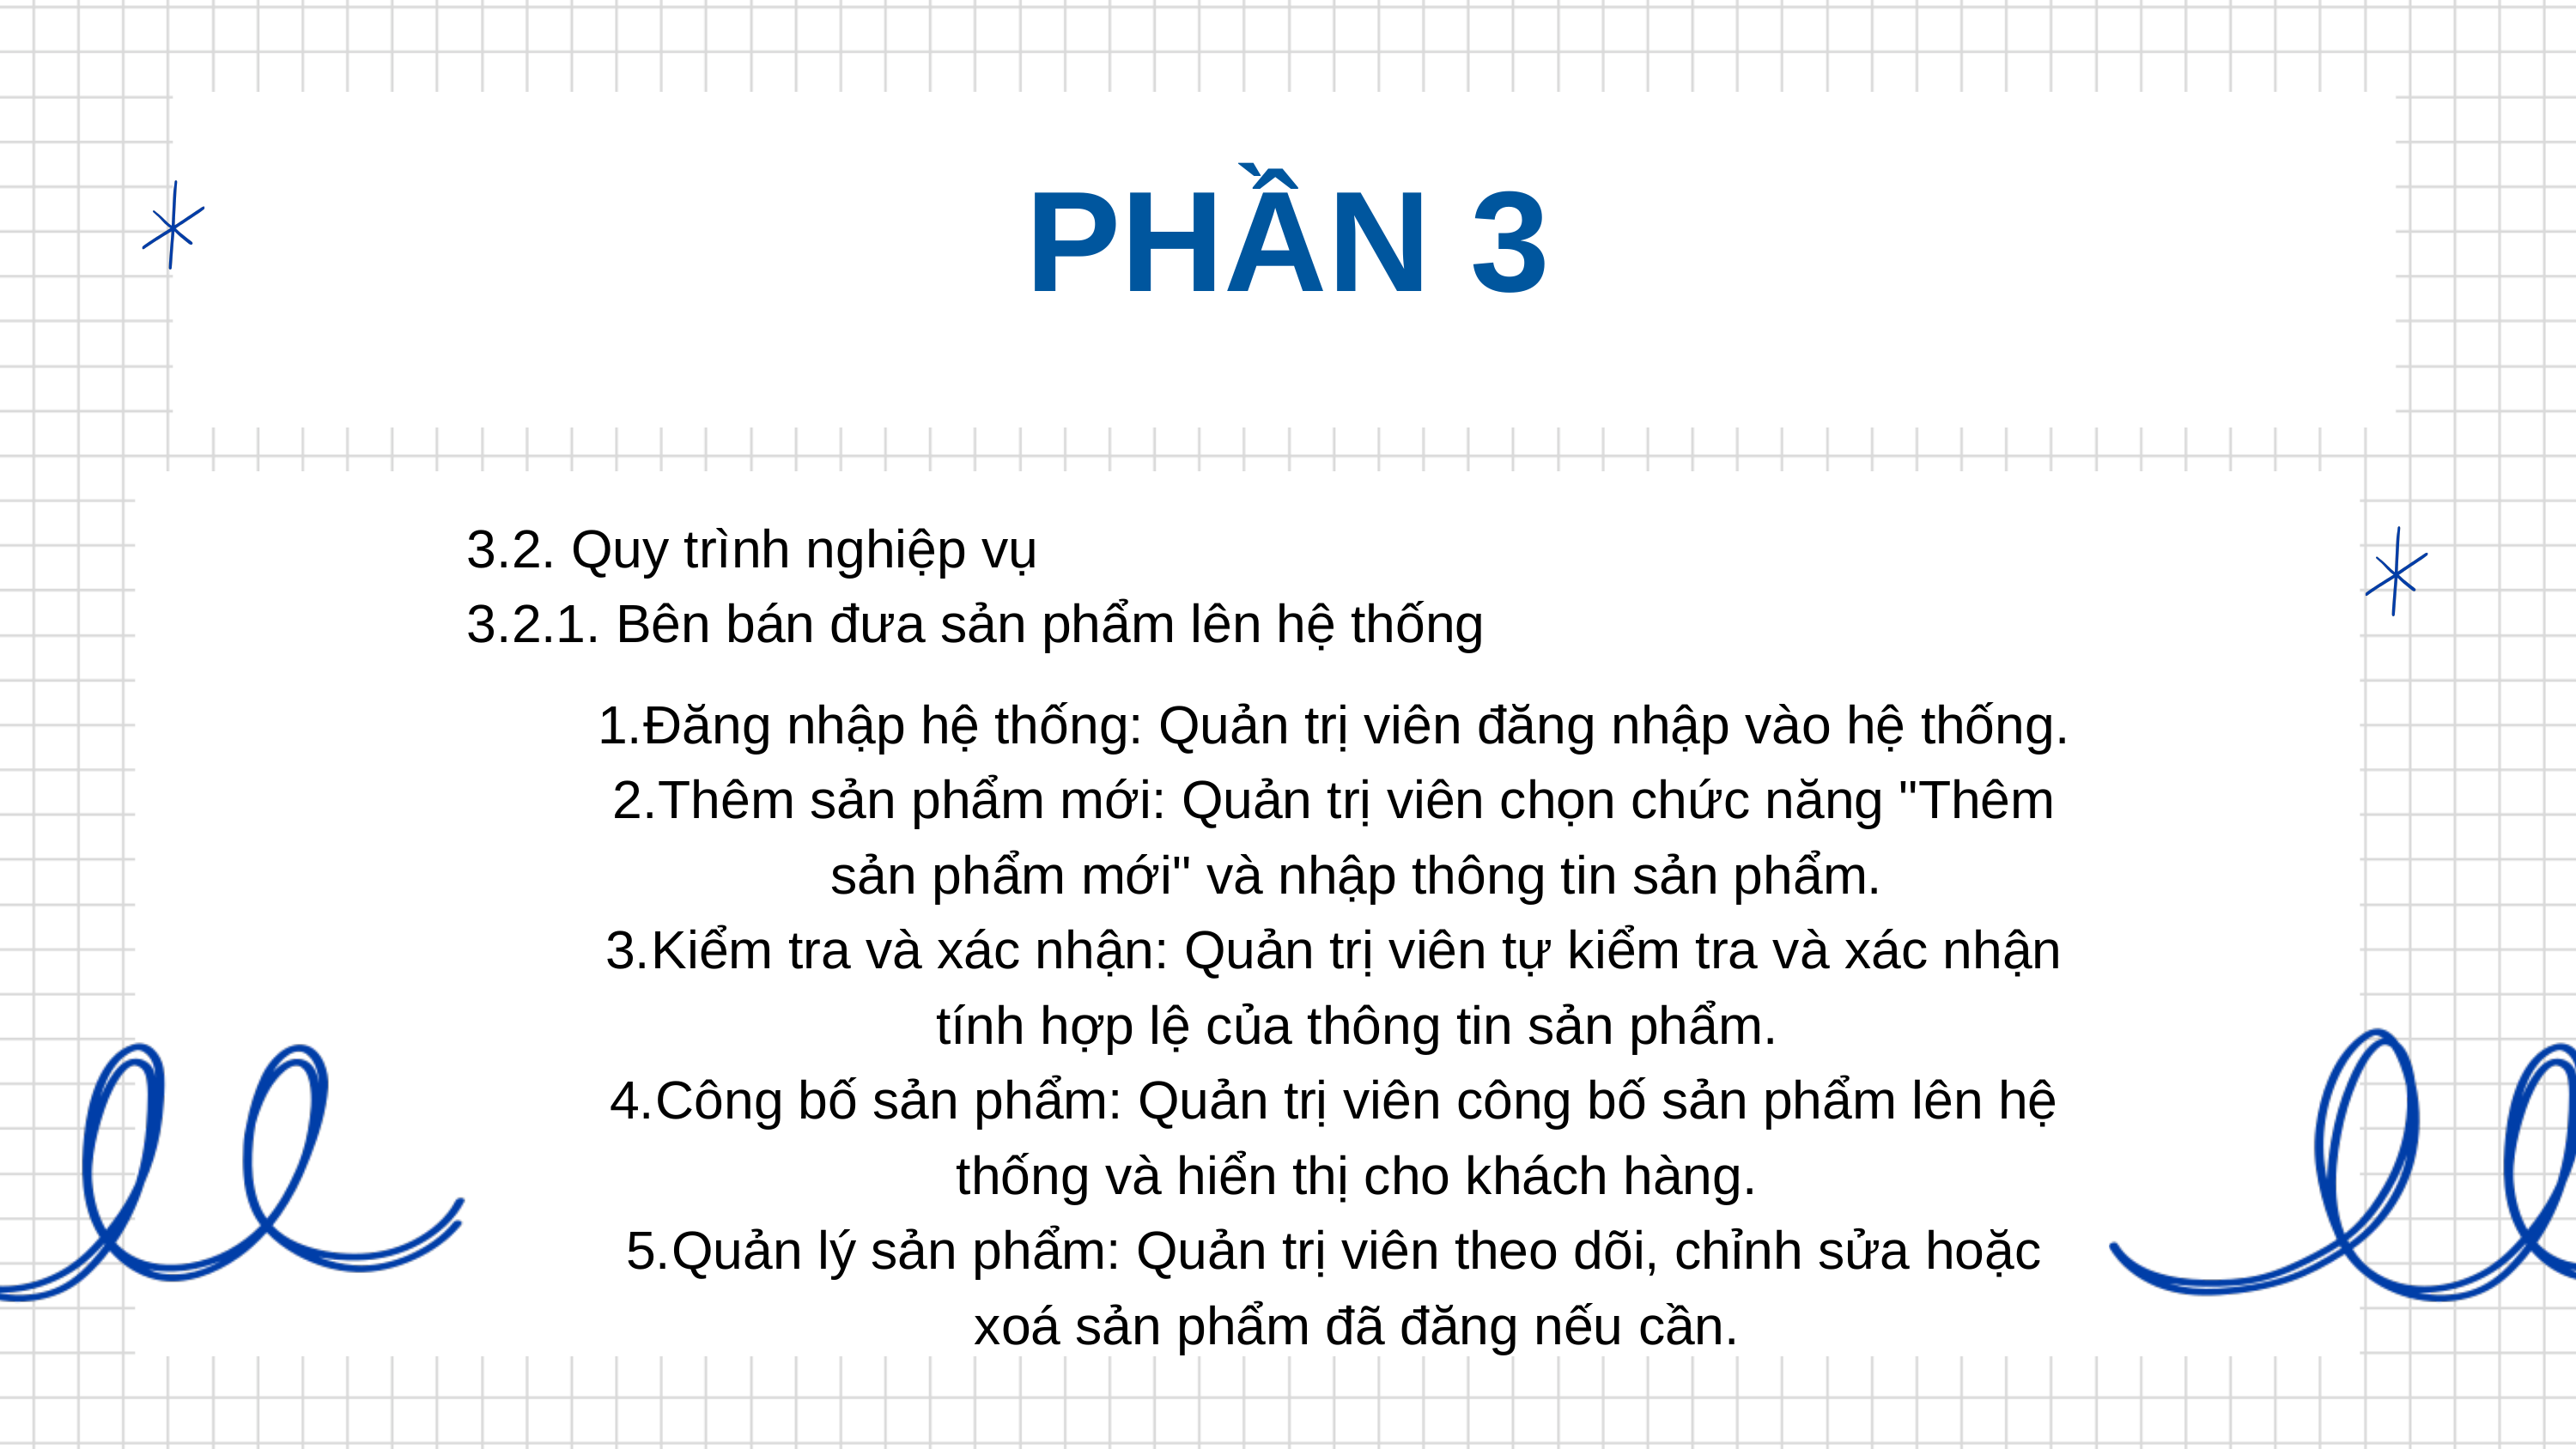

PHẦN 3

3.2. Quy trình nghiệp vụ
3.2.1. Bên bán đưa sản phẩm lên hệ thống

Đăng nhập hệ thống: Quản trị viên đăng nhập vào hệ thống.
Thêm sản phẩm mới: Quản trị viên chọn chức năng "Thêm sản phẩm mới" và nhập thông tin sản phẩm.
Kiểm tra và xác nhận: Quản trị viên tự kiểm tra và xác nhận tính hợp lệ của thông tin sản phẩm.
Công bố sản phẩm: Quản trị viên công bố sản phẩm lên hệ thống và hiển thị cho khách hàng.
Quản lý sản phẩm: Quản trị viên theo dõi, chỉnh sửa hoặc xoá sản phẩm đã đăng nếu cần.